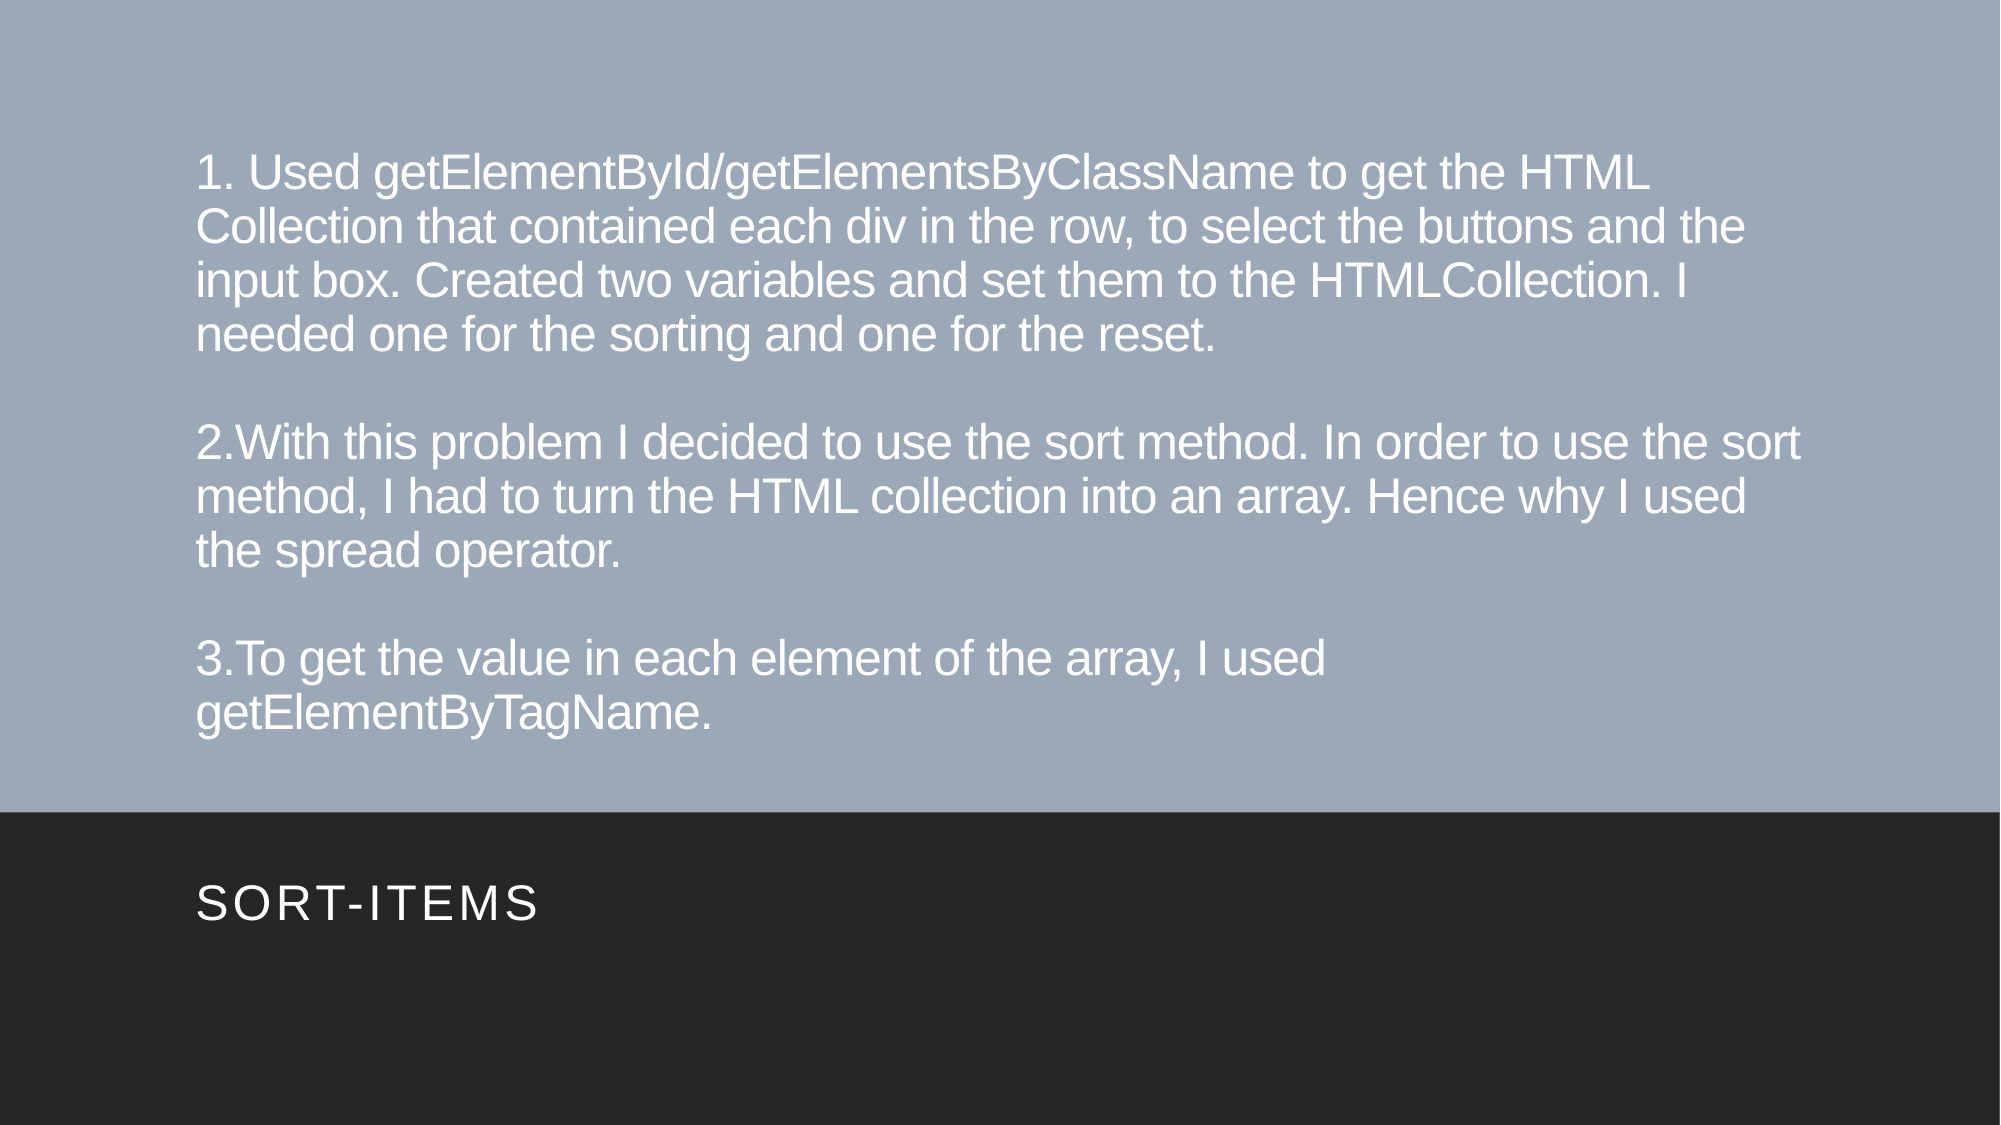

# 1. Used getElementById/getElementsByClassName to get the HTML Collection that contained each div in the row, to select the buttons and the input box. Created two variables and set them to the HTMLCollection. I needed one for the sorting and one for the reset. 2.With this problem I decided to use the sort method. In order to use the sort method, I had to turn the HTML collection into an array. Hence why I used the spread operator. 3.To get the value in each element of the array, I used getElementByTagName.

Sort-items